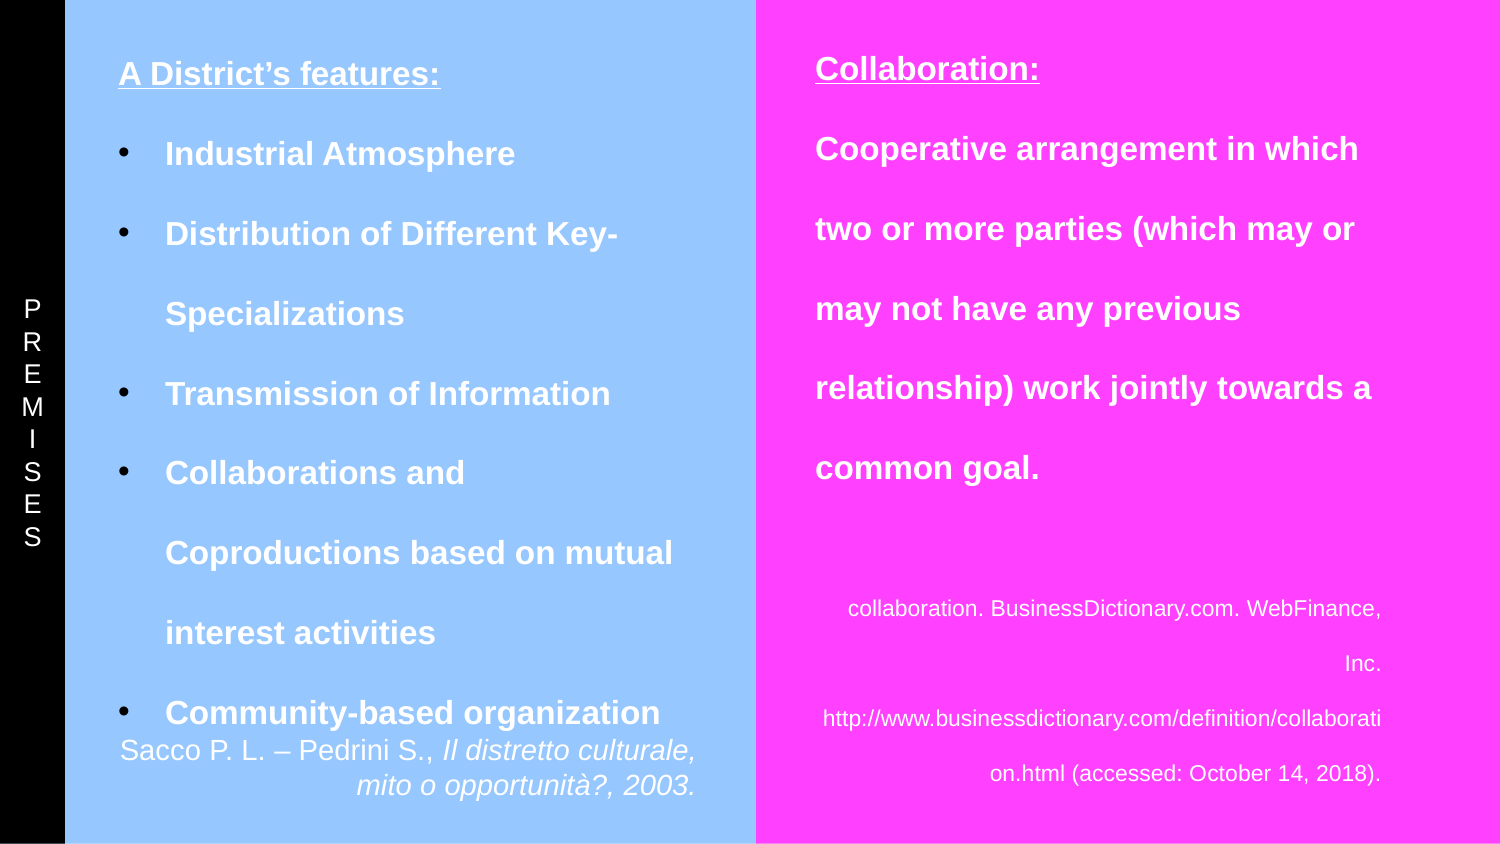

A District’s features:
Industrial Atmosphere
Distribution of Different Key-Specializations
Transmission of Information
Collaborations and Coproductions based on mutual interest activities
Community-based organization
Sacco P. L. – Pedrini S., Il distretto culturale, mito o opportunità?, 2003.

P
R
EM
I
S
E
S
Collaboration:
Cooperative arrangement in which two or more parties (which may or may not have any previous relationship) work jointly towards a common goal.
collaboration. BusinessDictionary.com. WebFinance, Inc. http://www.businessdictionary.com/definition/collaboration.html (accessed: October 14, 2018).